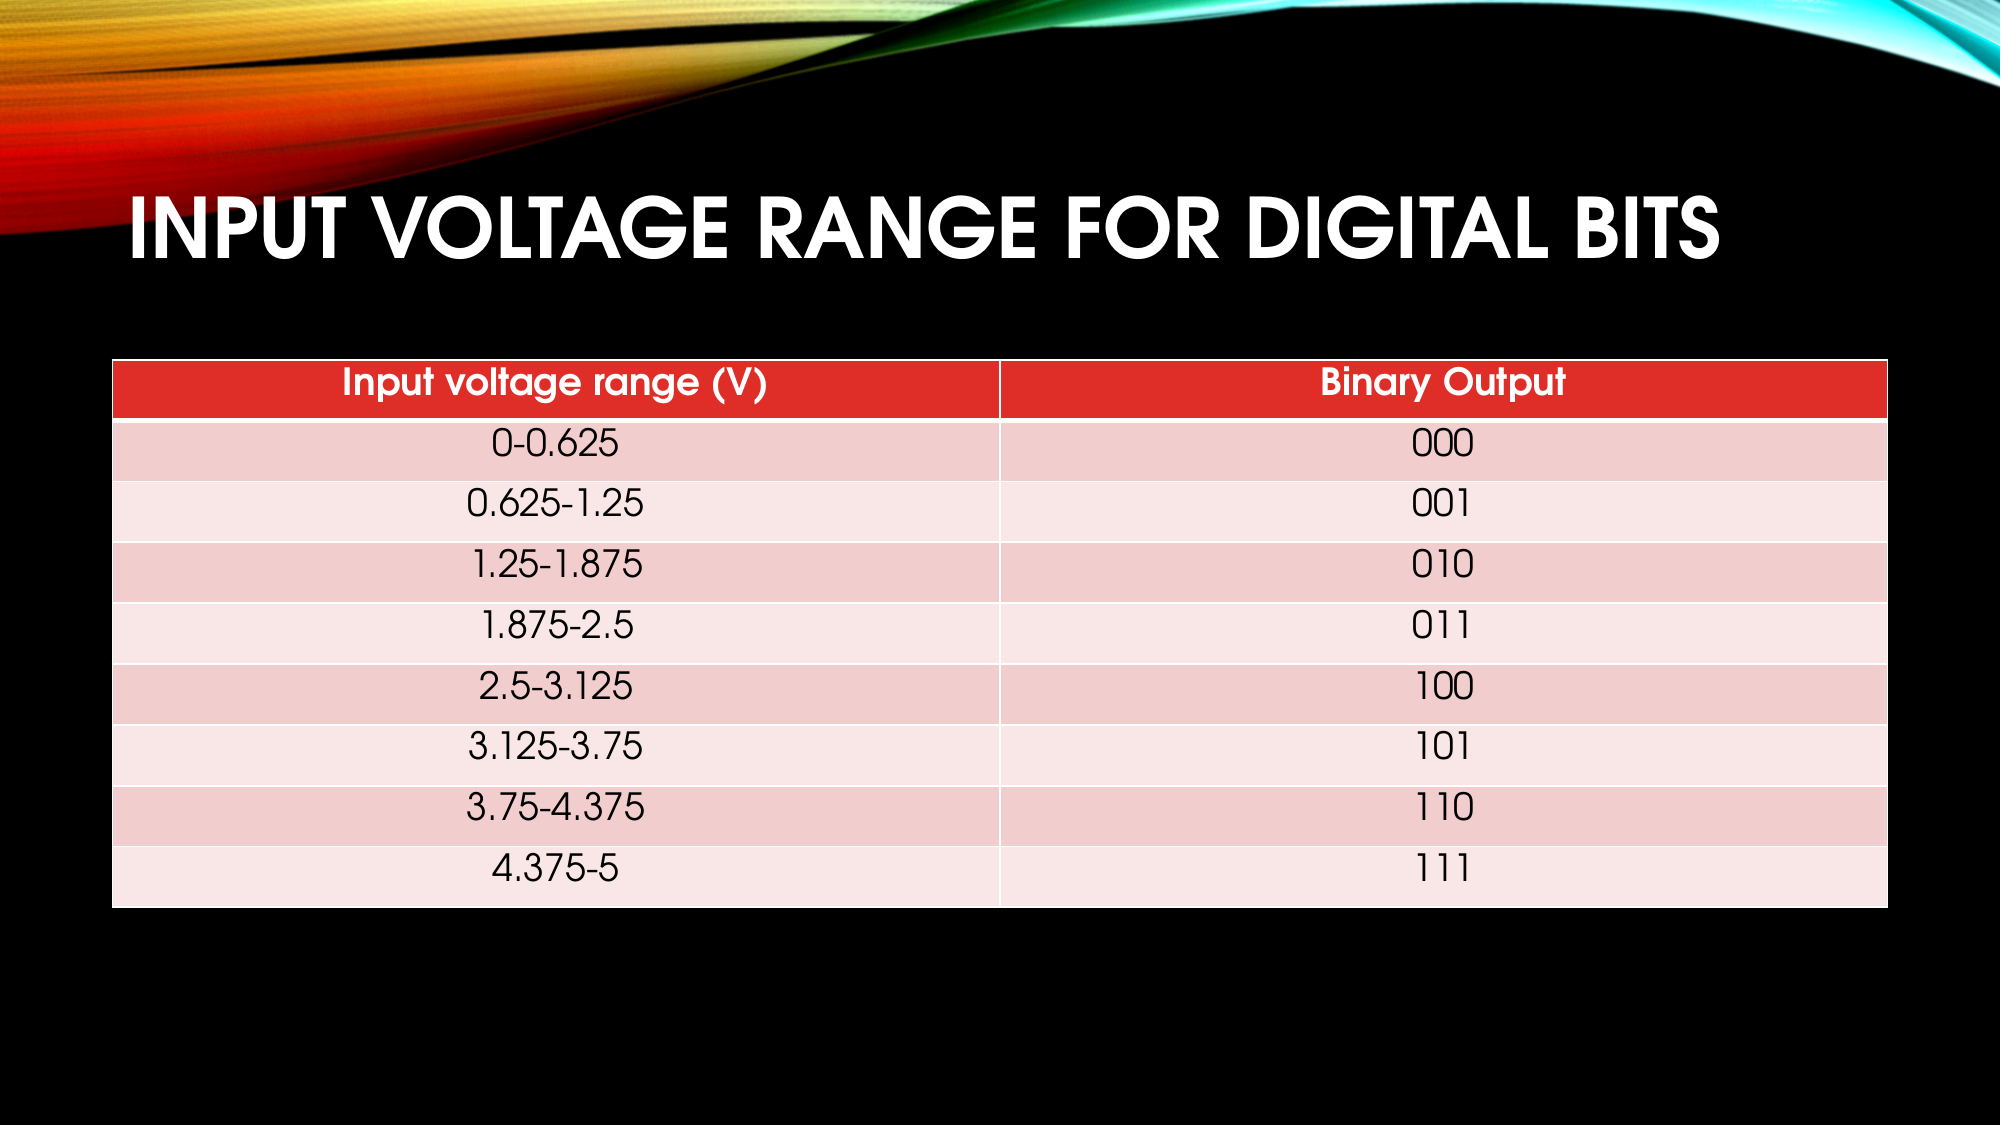

# Input voltage range for digital bits
| Input voltage range (V) | Binary Output |
| --- | --- |
| 0-0.625 | 000 |
| 0.625-1.25 | 001 |
| 1.25-1.875 | 010 |
| 1.875-2.5 | 011 |
| 2.5-3.125 | 100 |
| 3.125-3.75 | 101 |
| 3.75-4.375 | 110 |
| 4.375-5 | 111 |